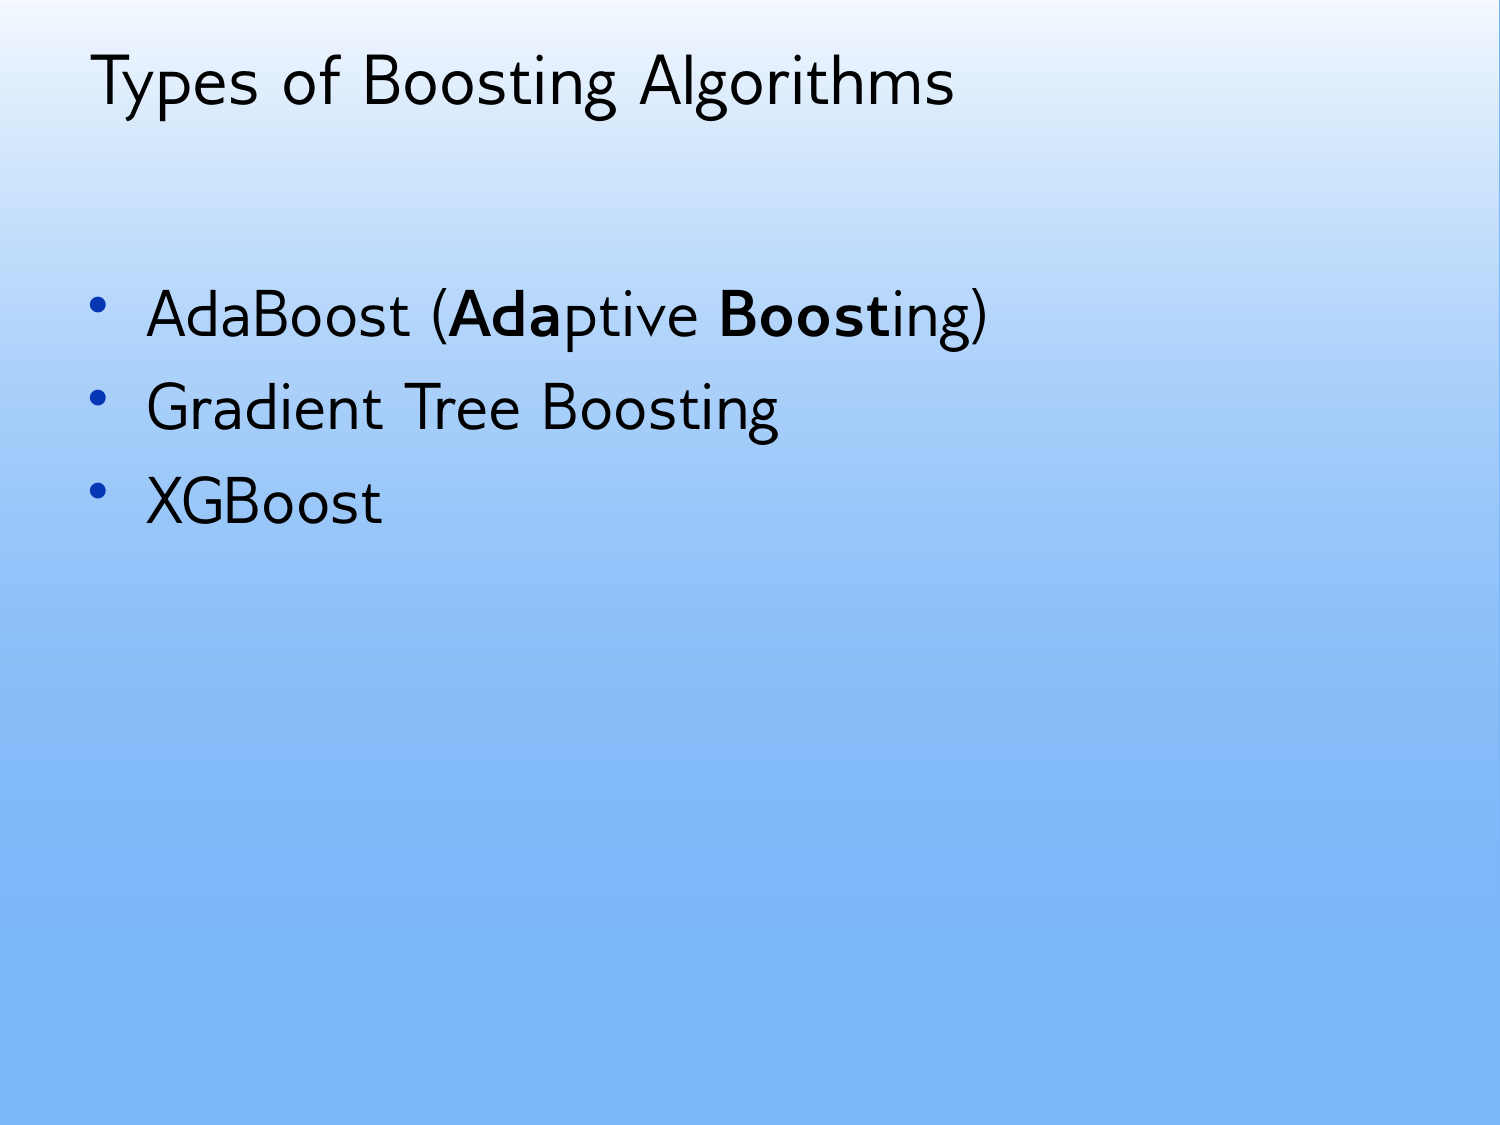

# Types of Boosting Algorithms
AdaBoost (Adaptive Boosting)
Gradient Tree Boosting
XGBoost